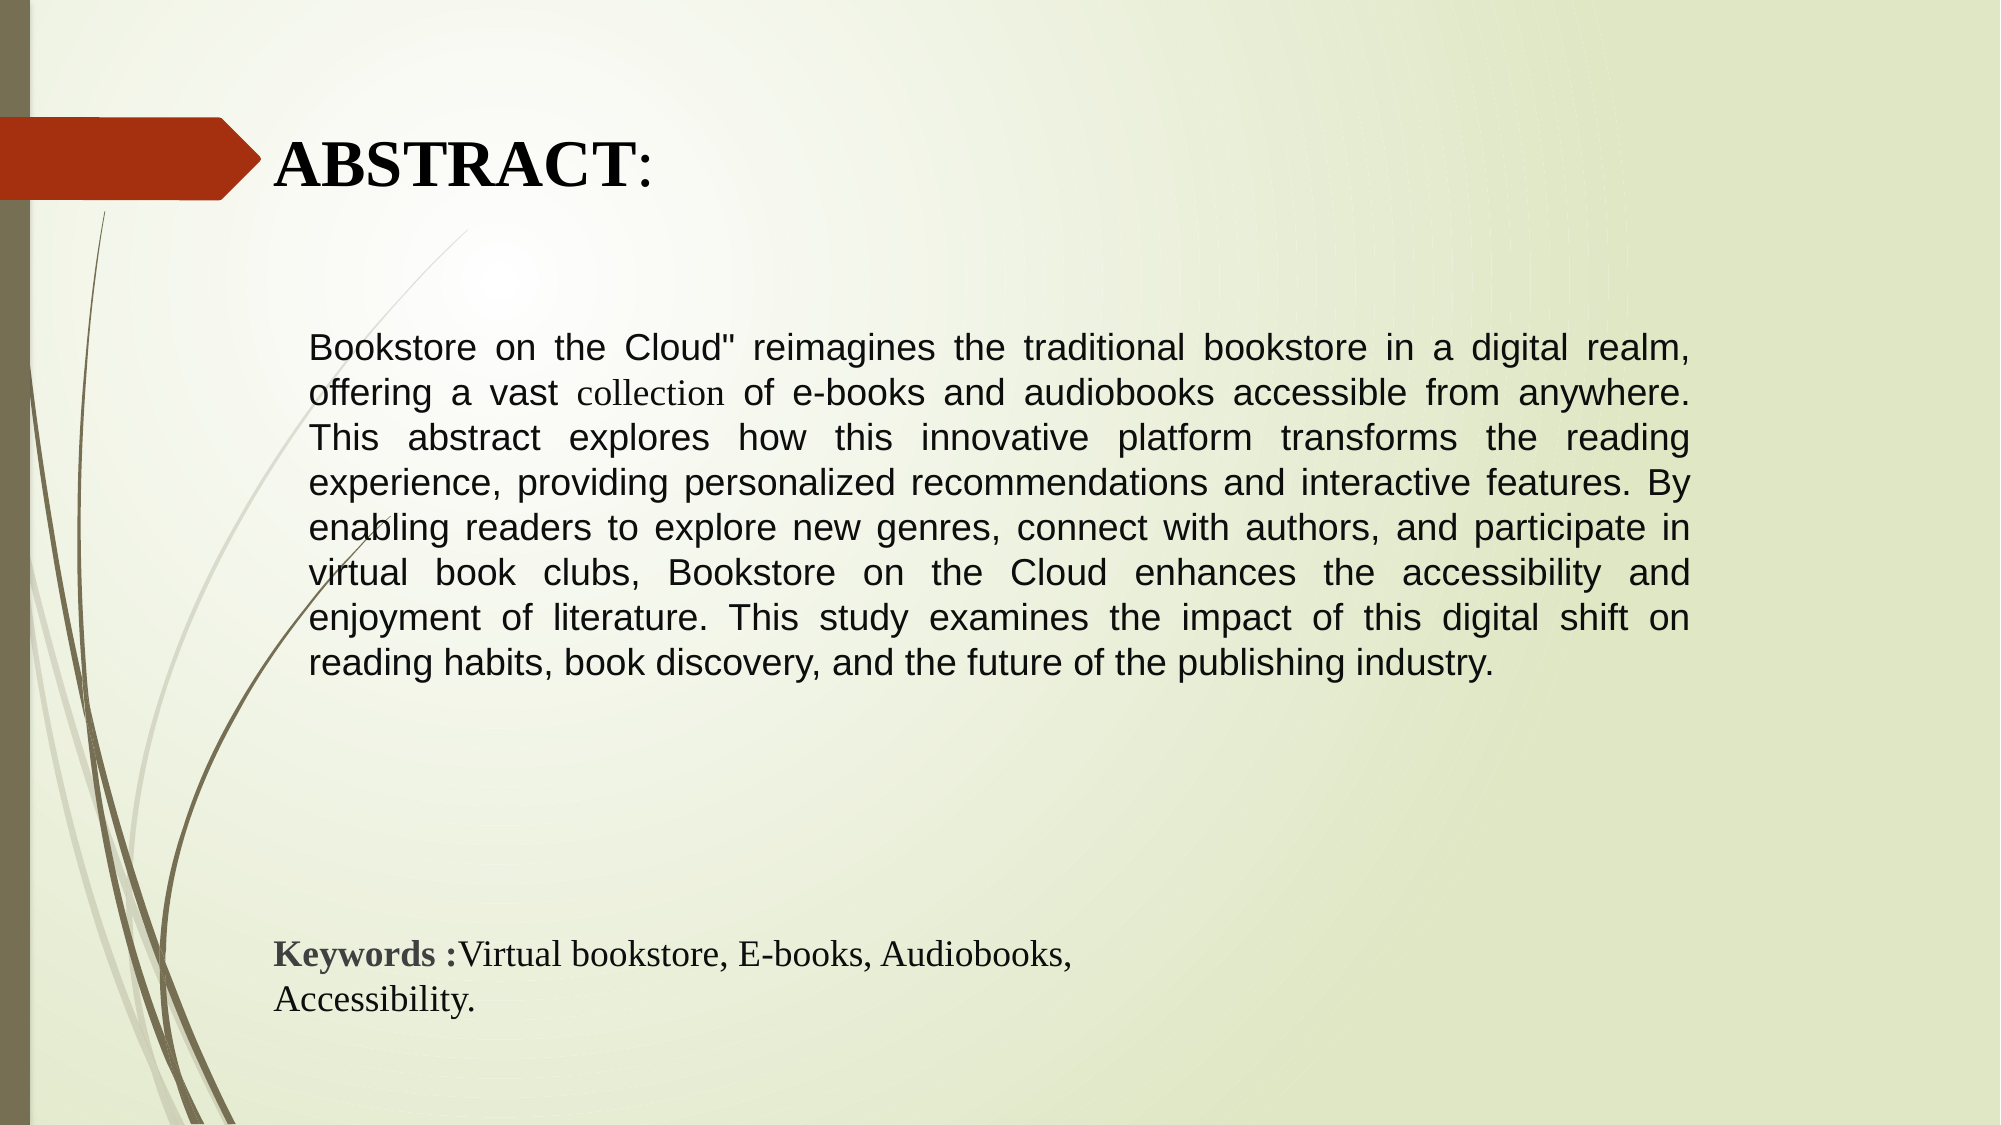

ABSTRACT:
Bookstore on the Cloud" reimagines the traditional bookstore in a digital realm, offering a vast collection of e-books and audiobooks accessible from anywhere. This abstract explores how this innovative platform transforms the reading experience, providing personalized recommendations and interactive features. By enabling readers to explore new genres, connect with authors, and participate in virtual book clubs, Bookstore on the Cloud enhances the accessibility and enjoyment of literature. This study examines the impact of this digital shift on reading habits, book discovery, and the future of the publishing industry.
Keywords :Virtual bookstore, E-books, Audiobooks, Accessibility.